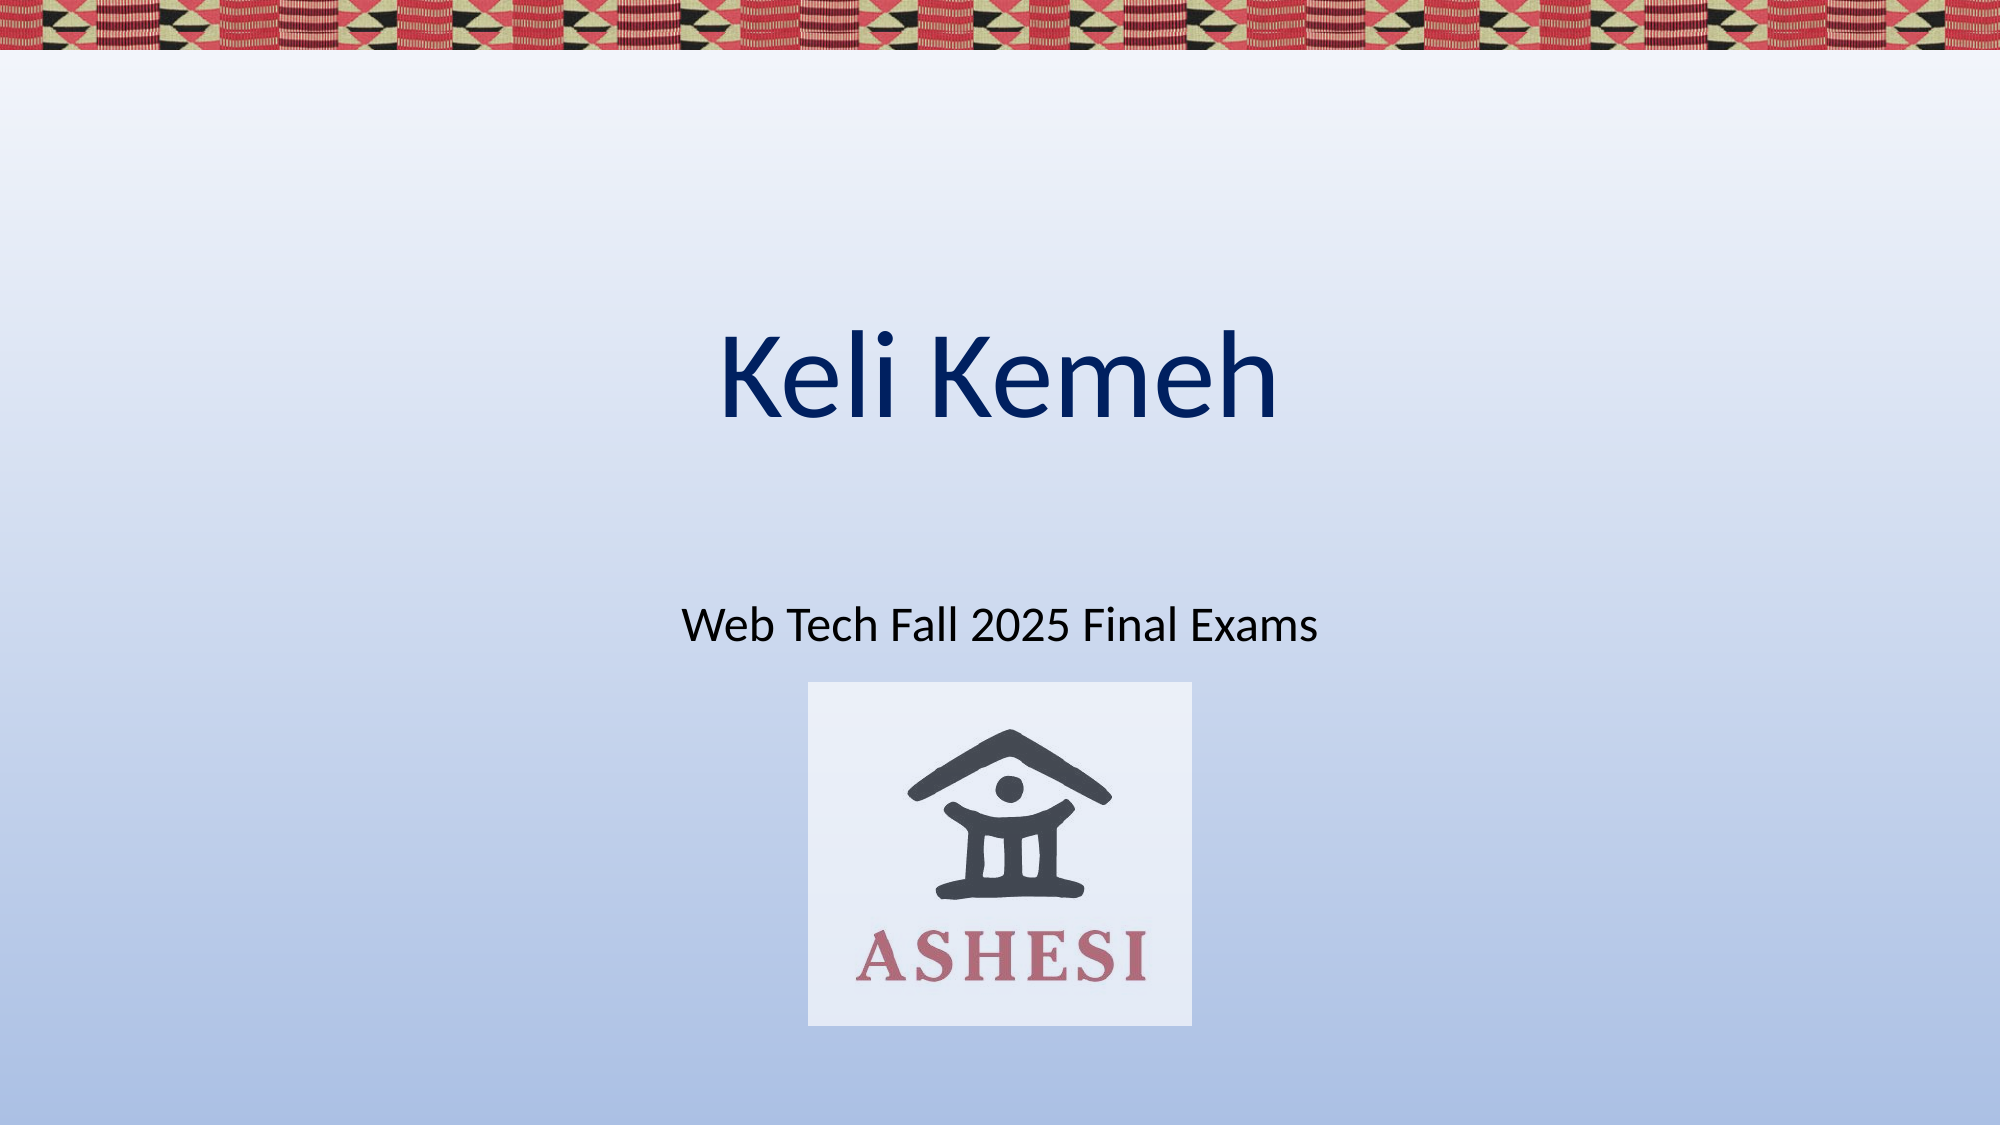

# Keli Kemeh
Web Tech Fall 2025 Final Exams